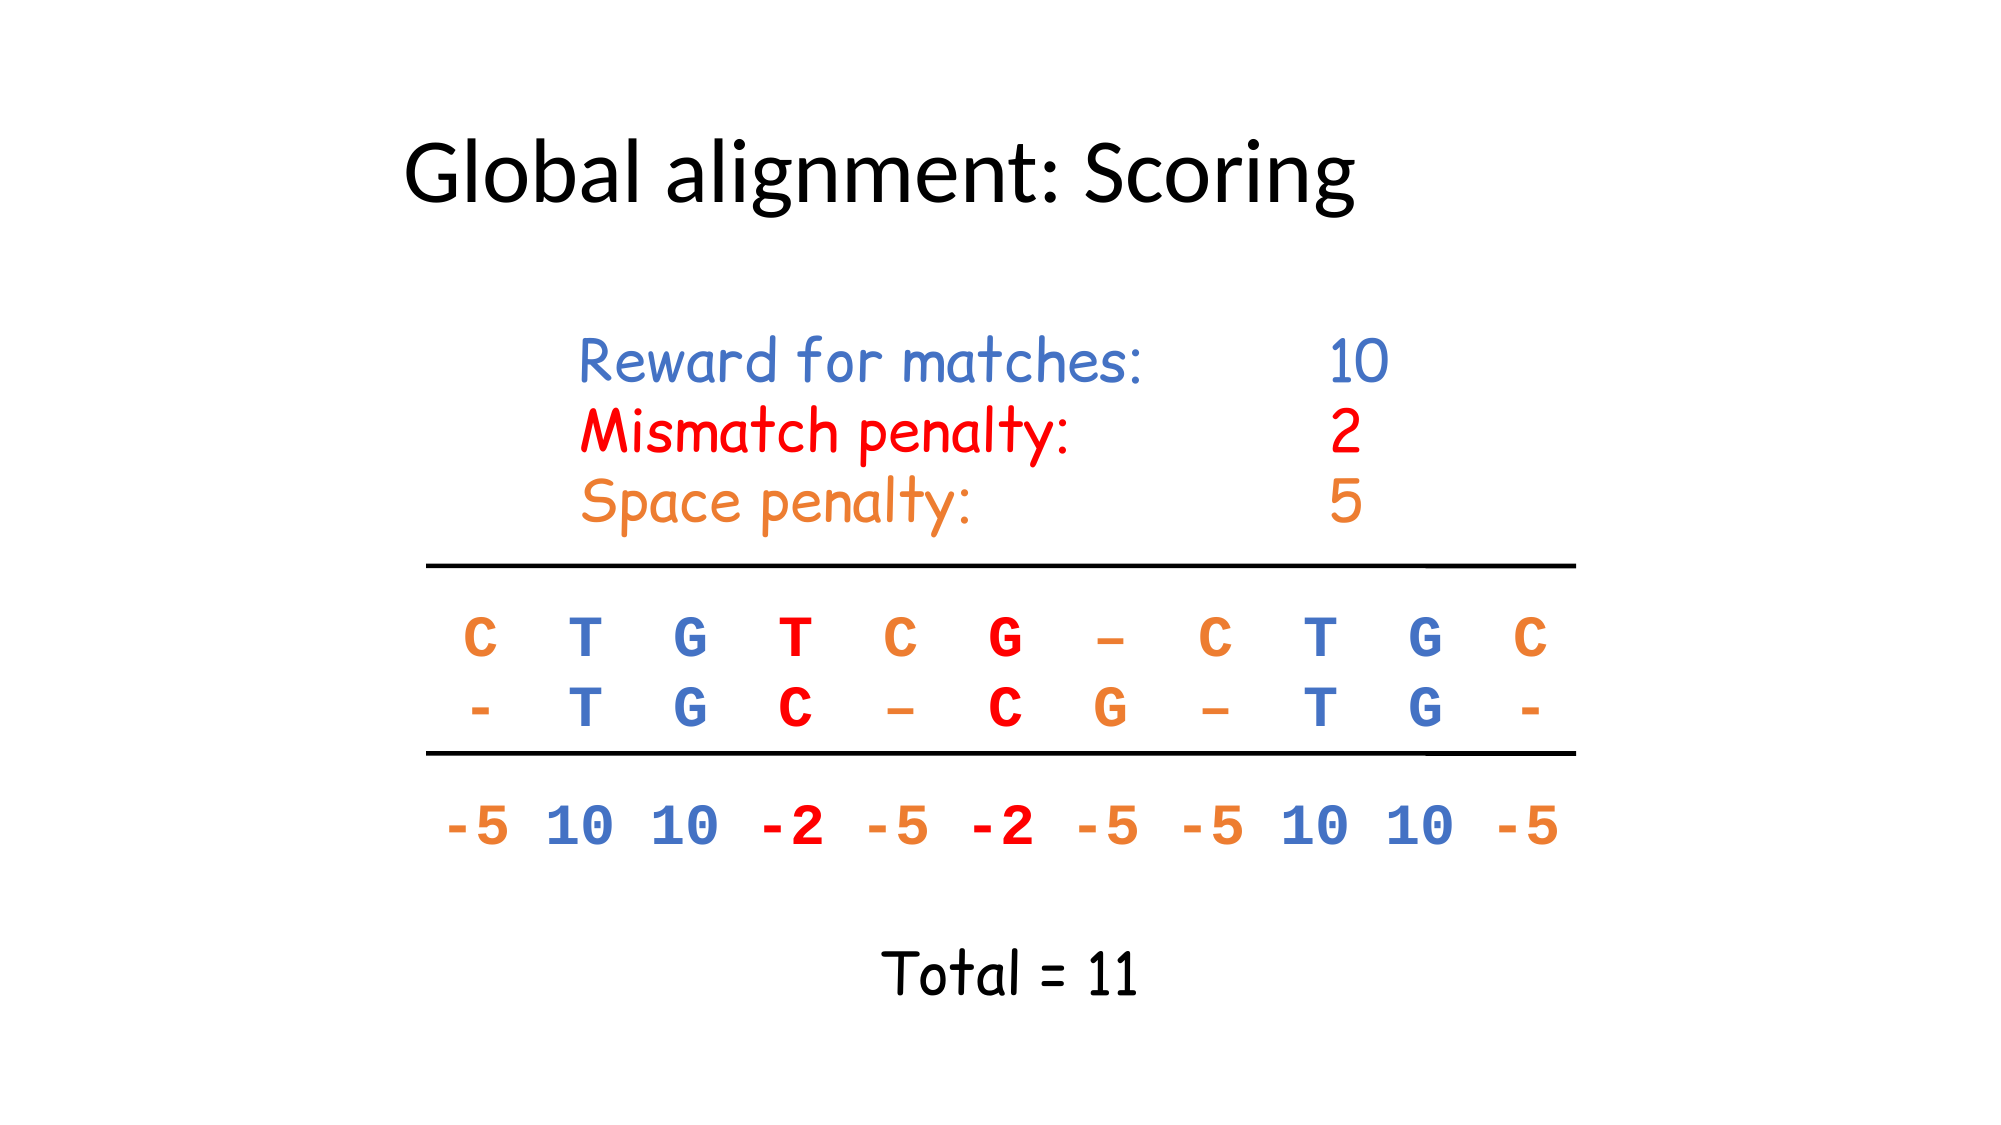

Global alignment: Scoring
Reward for matches:		10
Mismatch penalty: 		2
Space penalty:			5

 C  T  G  T  C  G  –  C  T  G  C
 -  T  G  C  –  C  G  –  T  G  -

-5 10 10 -2 -5 -2 -5 -5 10 10 -5
Total = 11